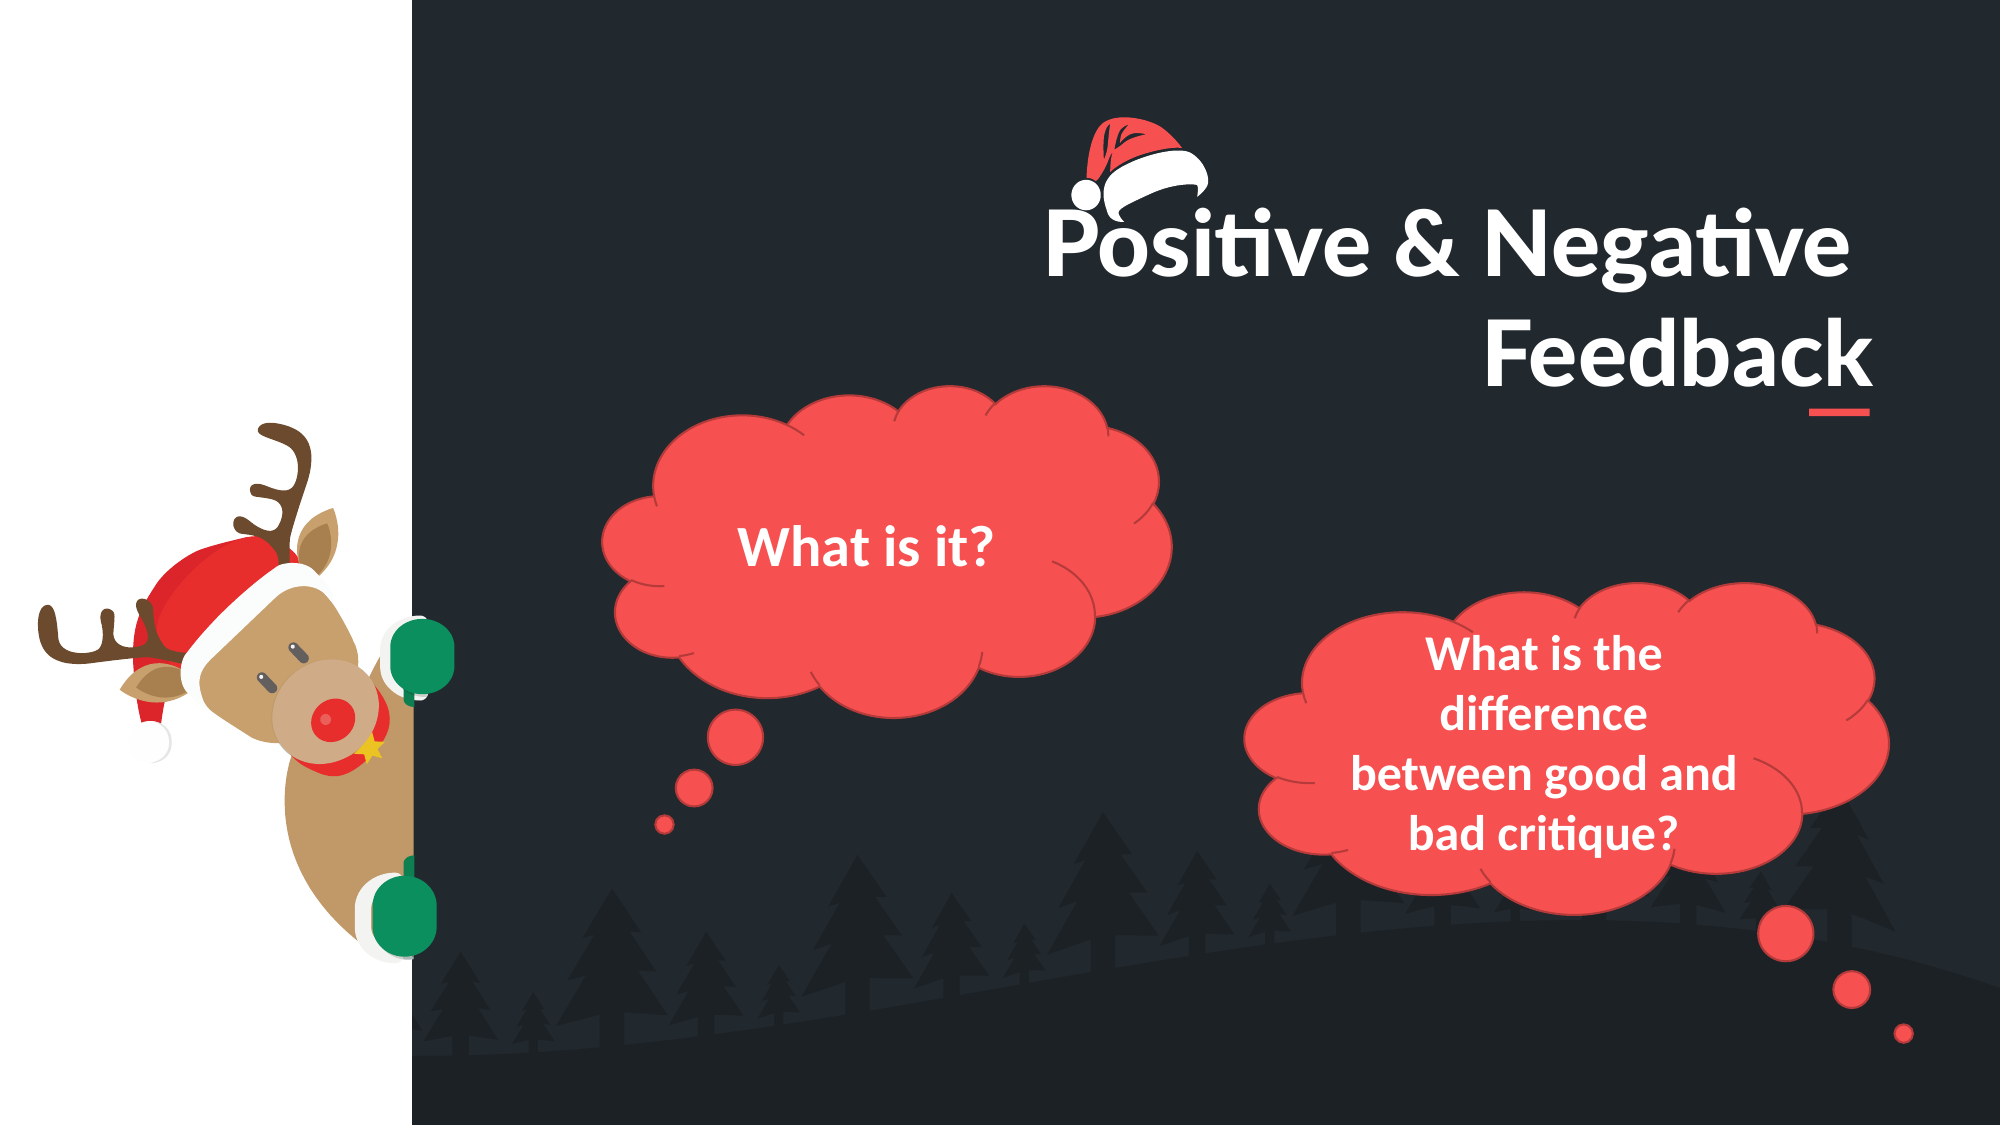

Positive & Negative
Feedback
What is it?

What is the difference between good and bad critique?